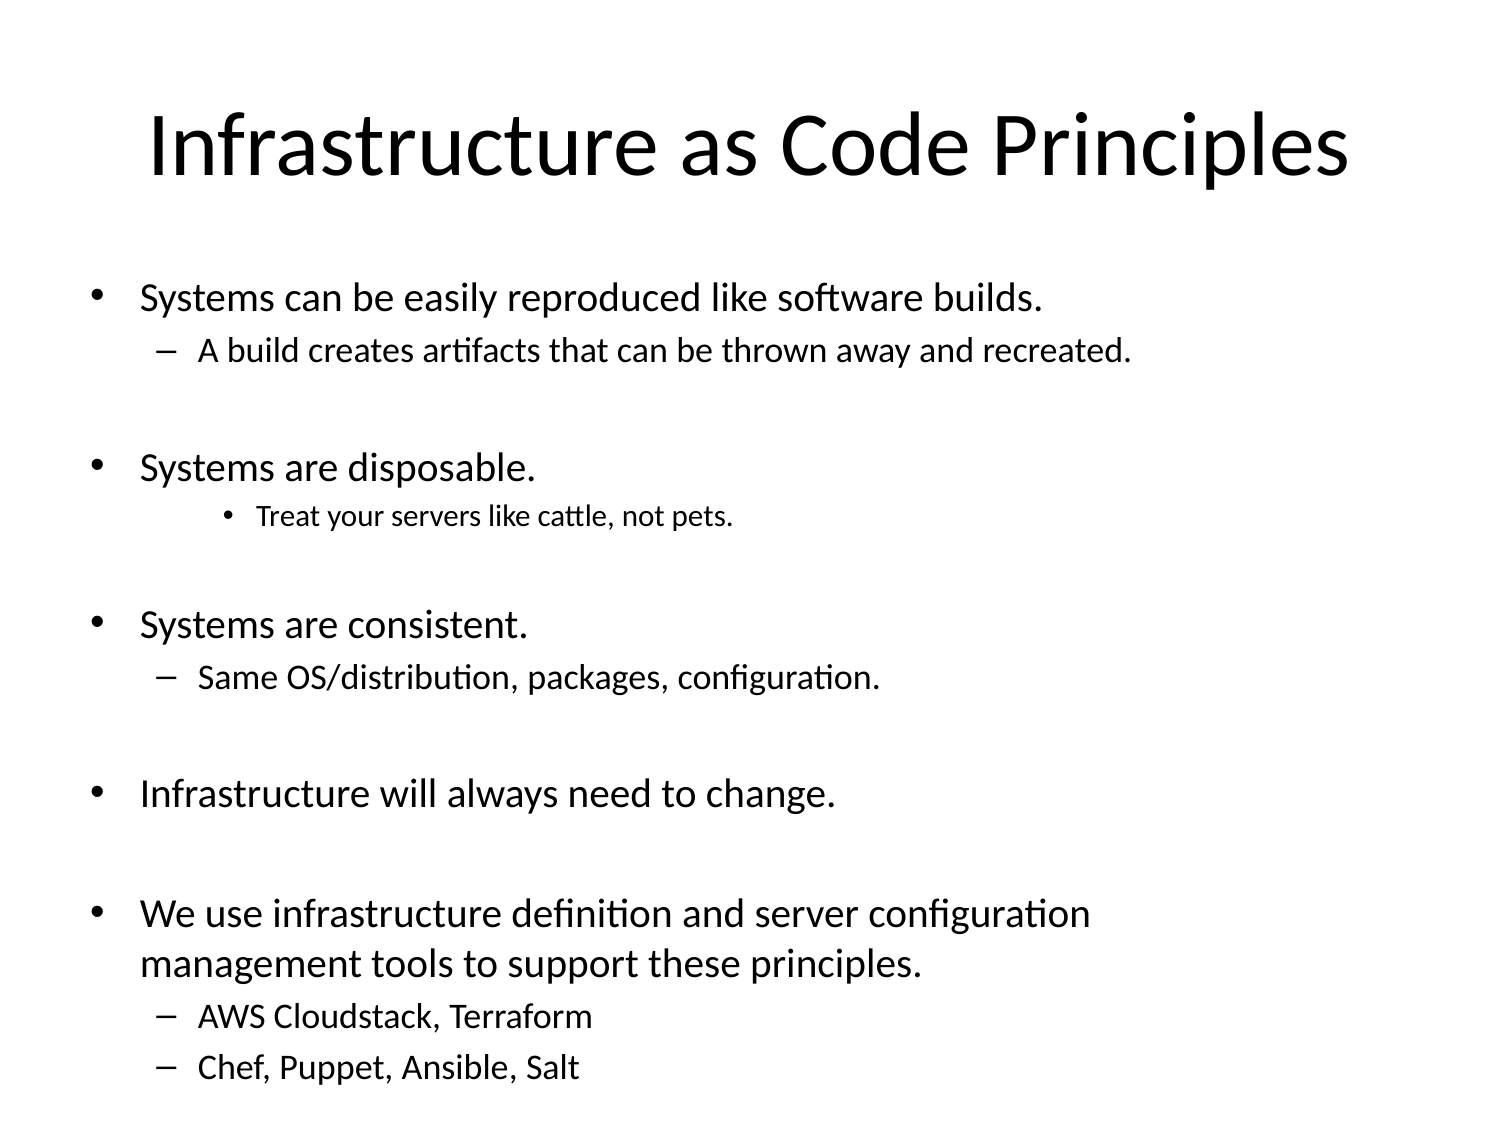

# Infrastructure as Code Principles
Systems can be easily reproduced like software builds.
A build creates artifacts that can be thrown away and recreated.

Systems are disposable.
Treat your servers like cattle, not pets.

Systems are consistent.
Same OS/distribution, packages, configuration.

Infrastructure will always need to change.

We use infrastructure definition and server configuration management tools to support these principles.
AWS Cloudstack, Terraform
Chef, Puppet, Ansible, Salt